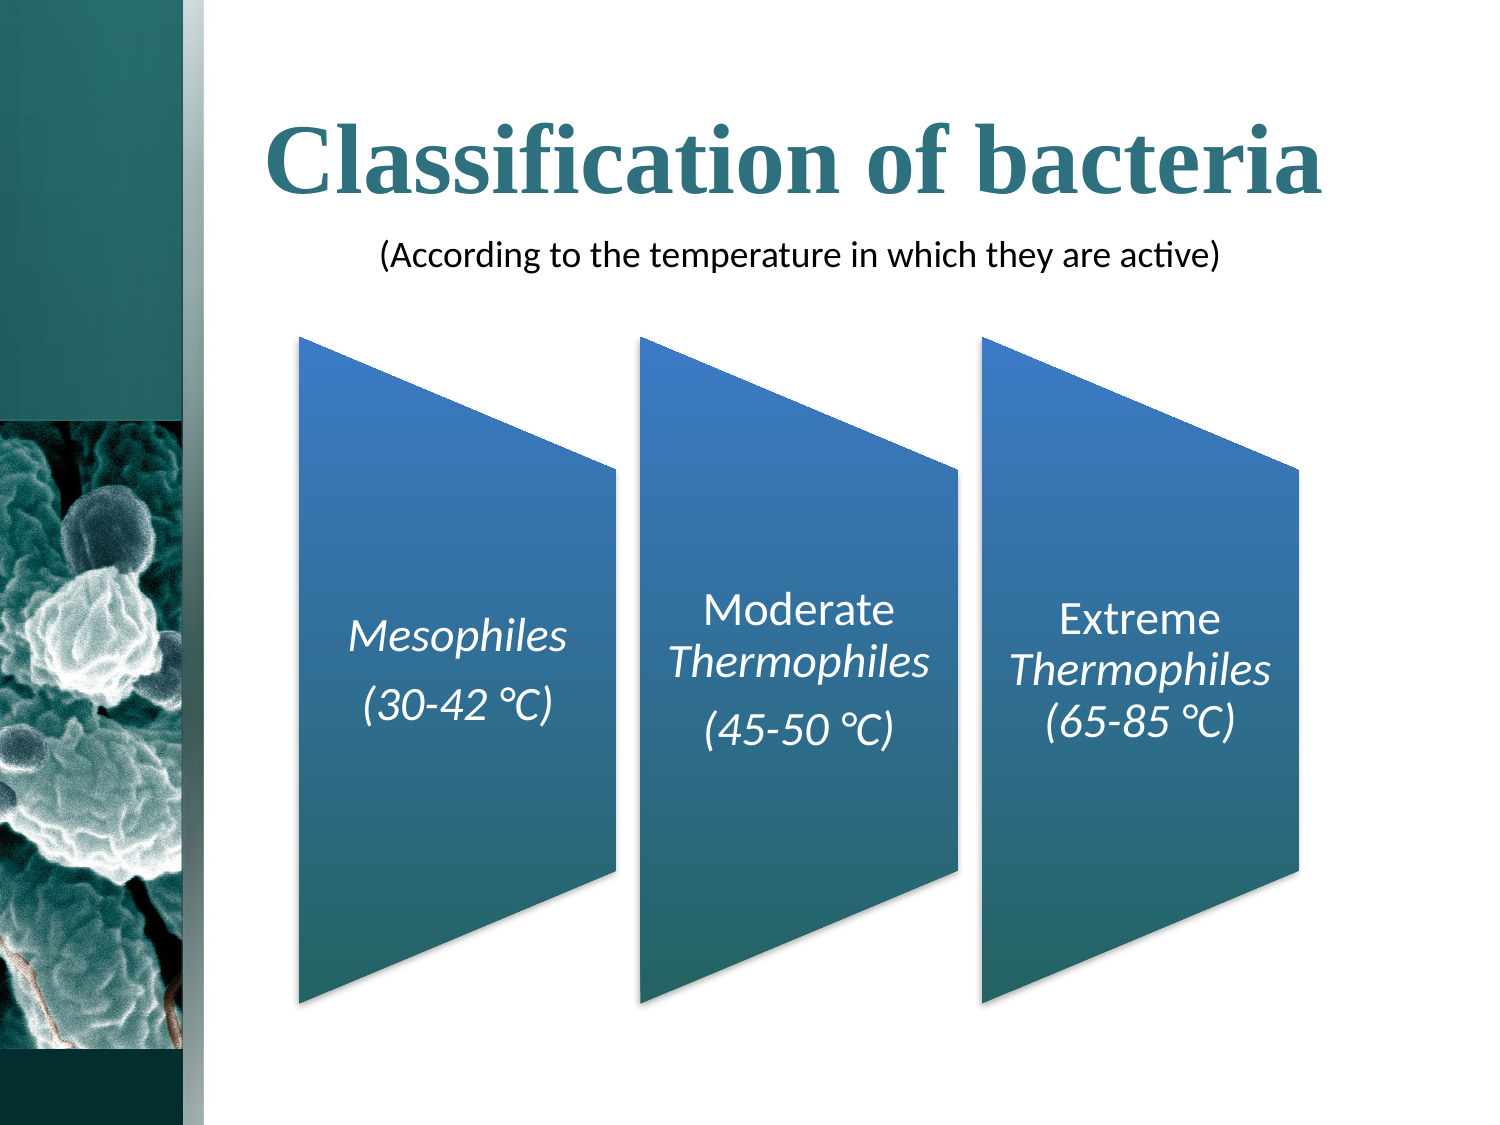

Classification of bacteria
(According to the temperature in which they are active)
Mesophiles
(30-42 °C)
Moderate Thermophiles
(45-50 °C)
Extreme Thermophiles (65-85 °C)